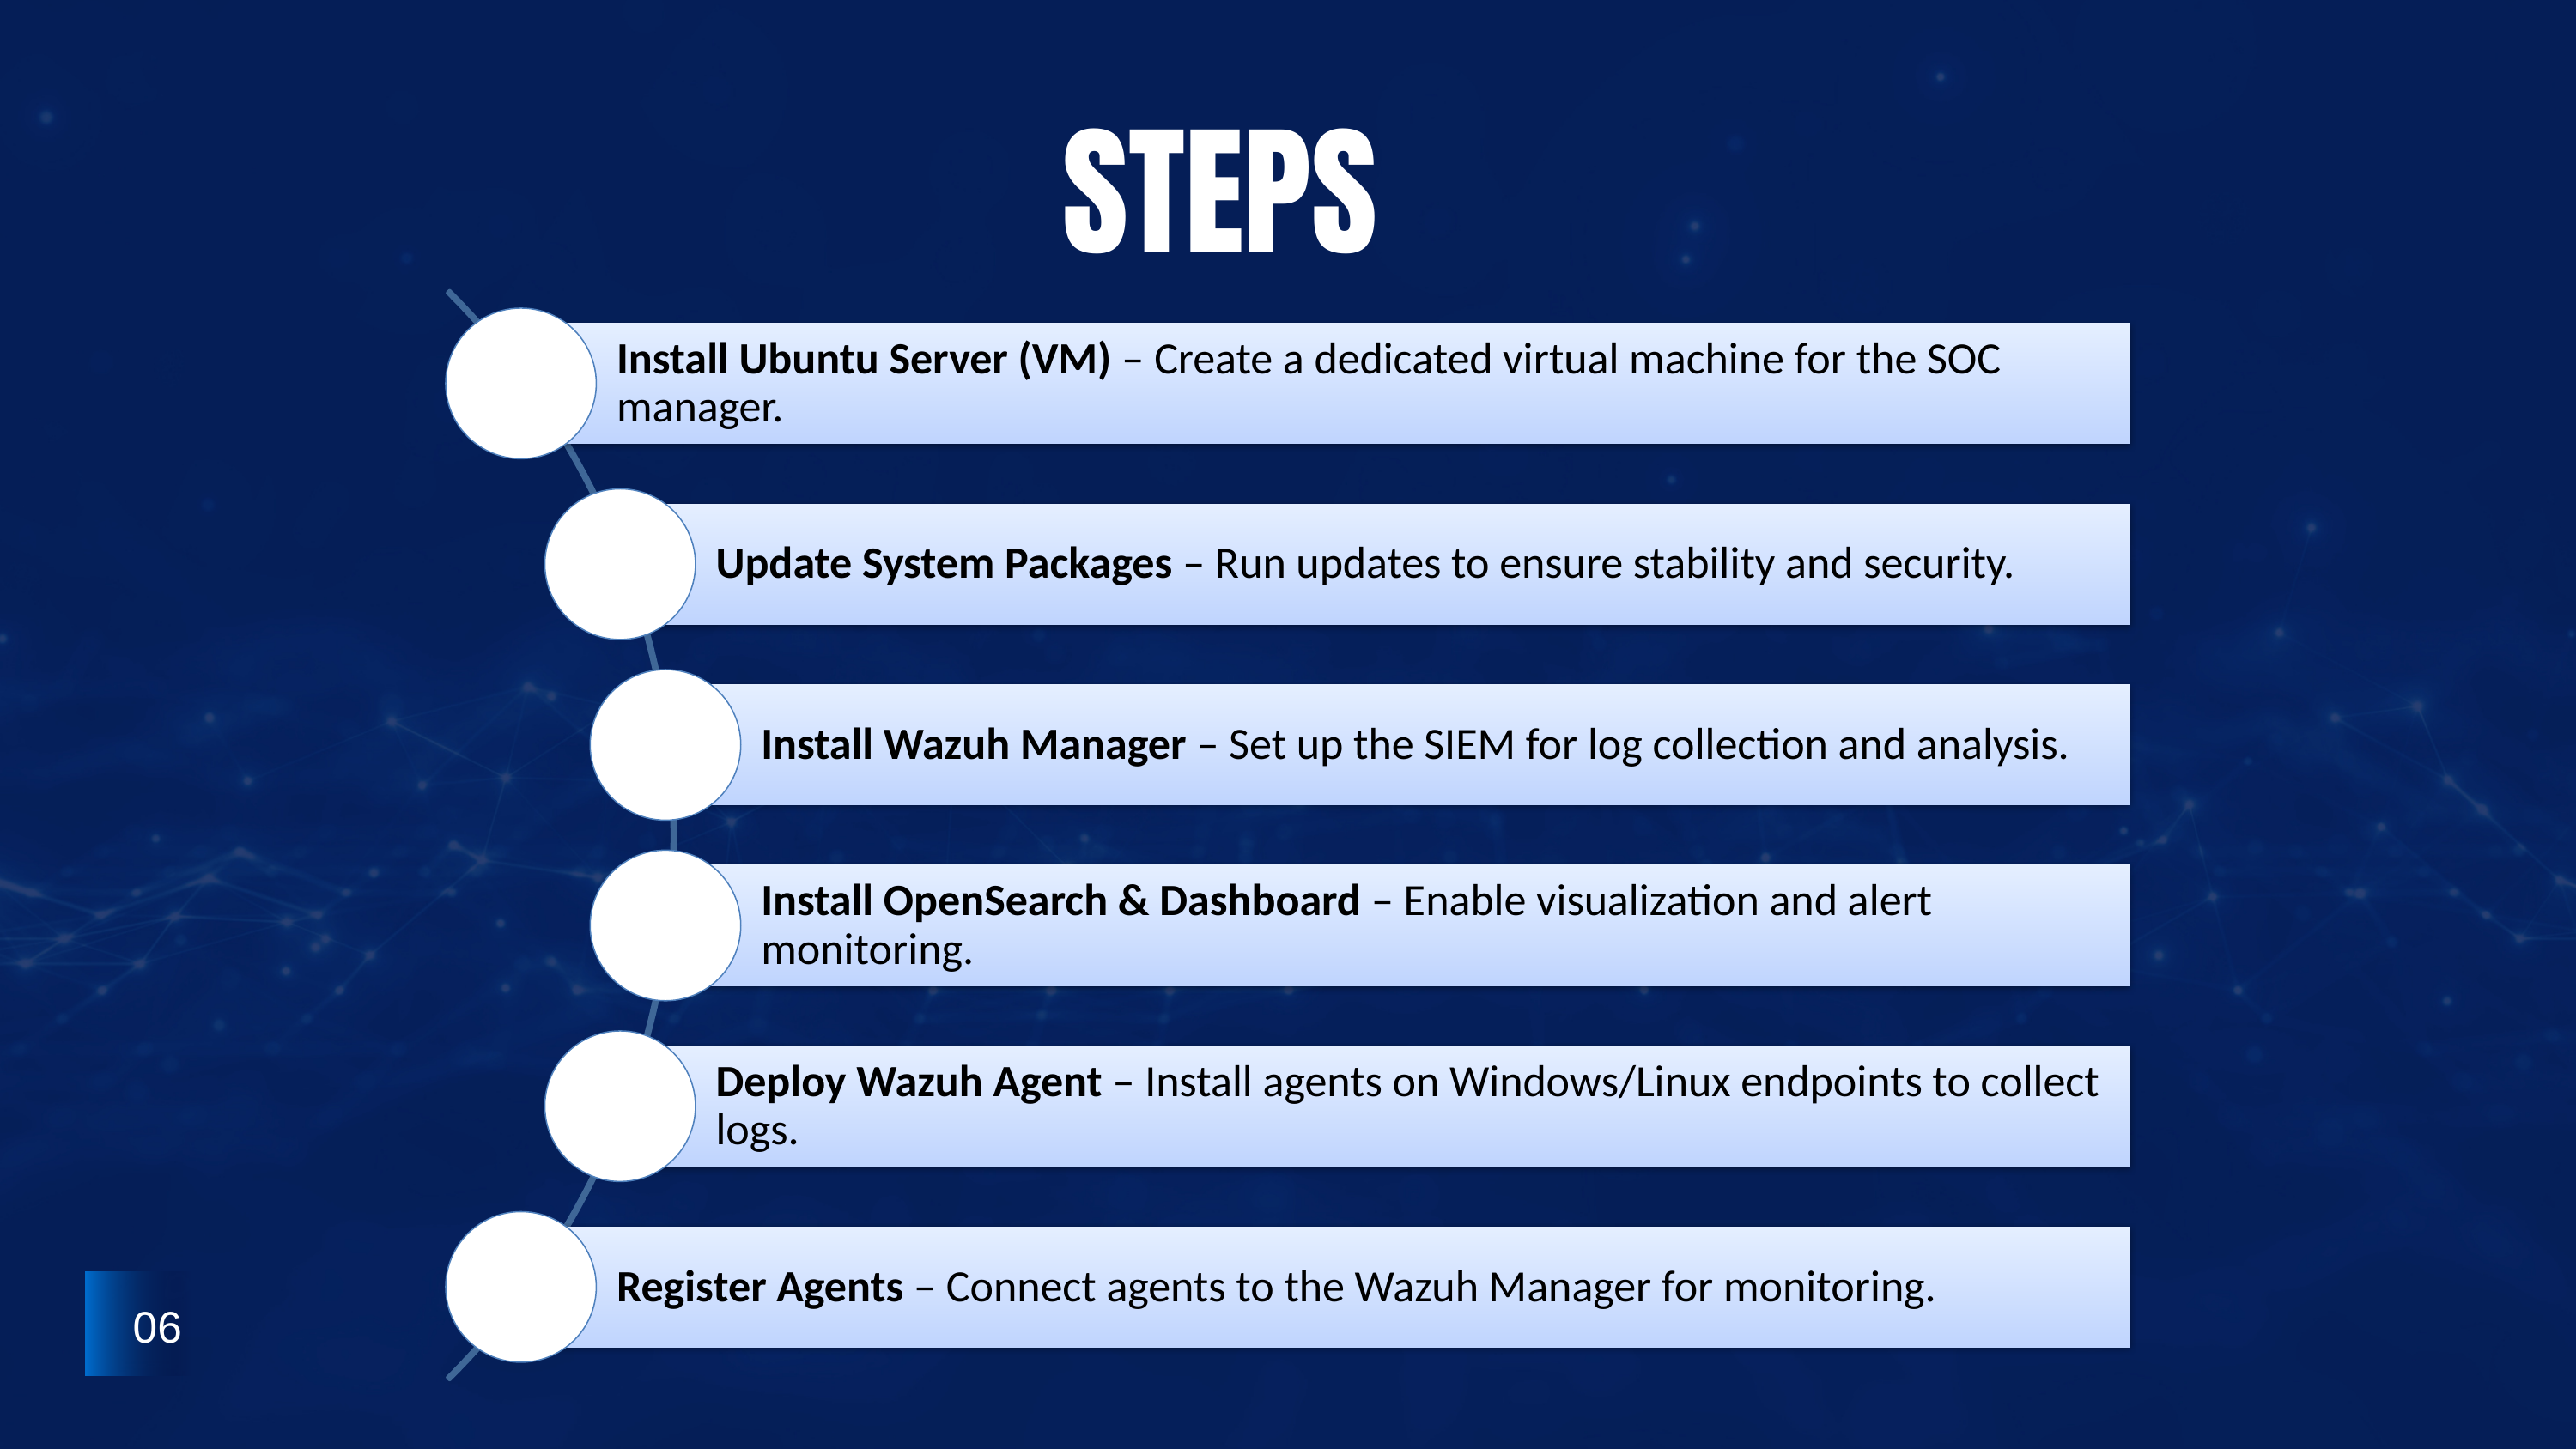

STEPS
Install Ubuntu Server (VM) – Create a dedicated virtual machine for the SOC manager.
Update System Packages – Run updates to ensure stability and security.
Install Wazuh Manager – Set up the SIEM for log collection and analysis.
Install OpenSearch & Dashboard – Enable visualization and alert monitoring.
Deploy Wazuh Agent – Install agents on Windows/Linux endpoints to collect logs.
Register Agents – Connect agents to the Wazuh Manager for monitoring.

06